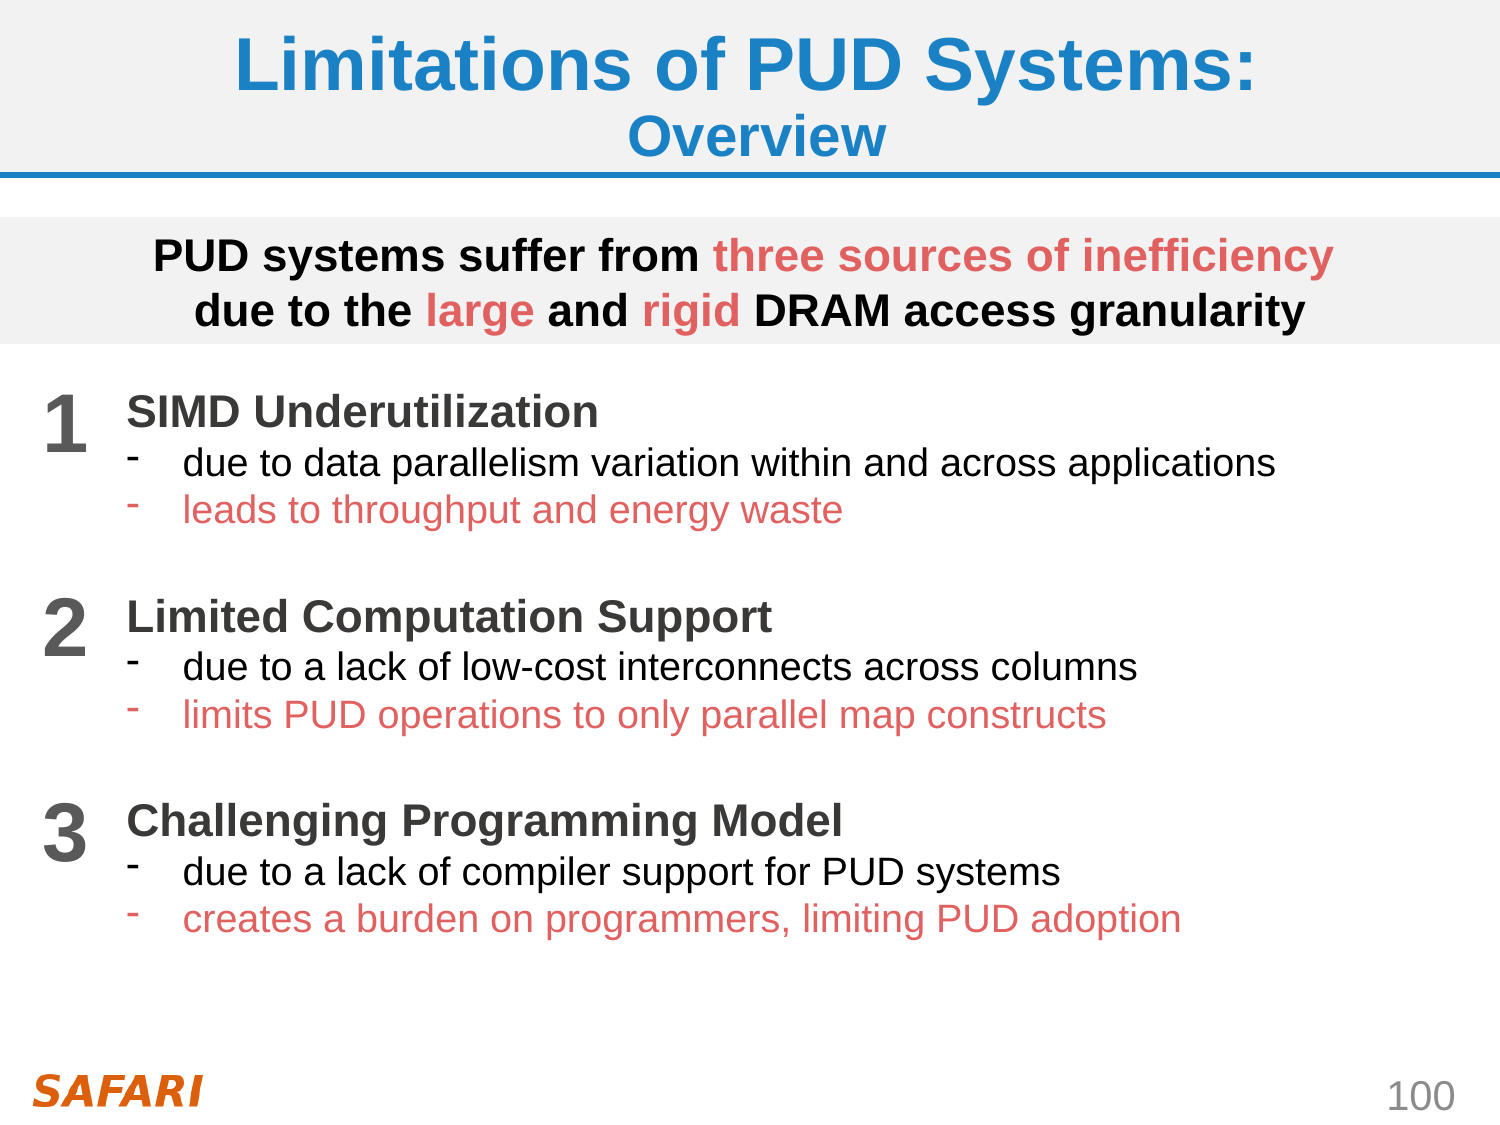

# Limitations of PUD Systems: Overview
PUD systems suffer from three sources of inefficiency
due to the large and rigid DRAM access granularity
1
SIMD Underutilization
due to data parallelism variation within and across applications
leads to throughput and energy waste
2
Limited Computation Support
due to a lack of low-cost interconnects across columns
limits PUD operations to only parallel map constructs
3
Challenging Programming Model
due to a lack of compiler support for PUD systems
creates a burden on programmers, limiting PUD adoption